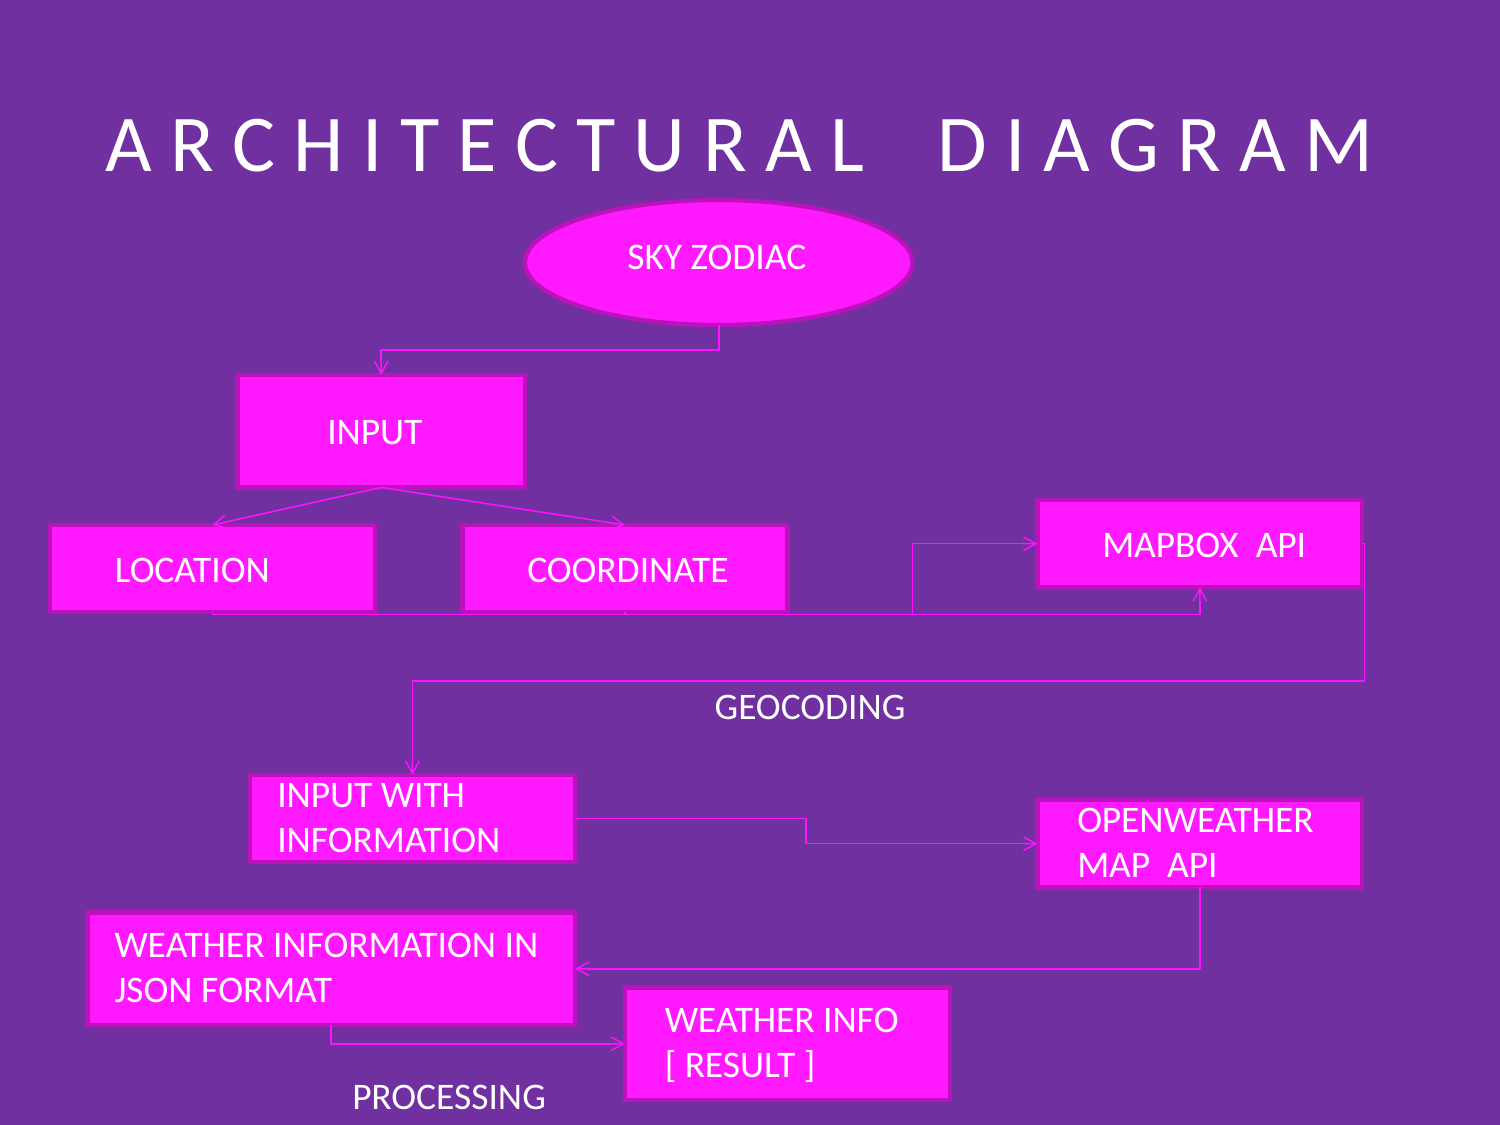

# A R C H I T E C T U R A L    D I A G R A M

SKY ZODIAC

INPUT

MAPBOX  API

LOCATION
COORDINATE
GEOCODING
INPUT WITH INFORMATION

OPENWEATHERMAP  API

WEATHER INFORMATION IN JSON FORMAT

WEATHER INFO
[ RESULT ]
PROCESSING